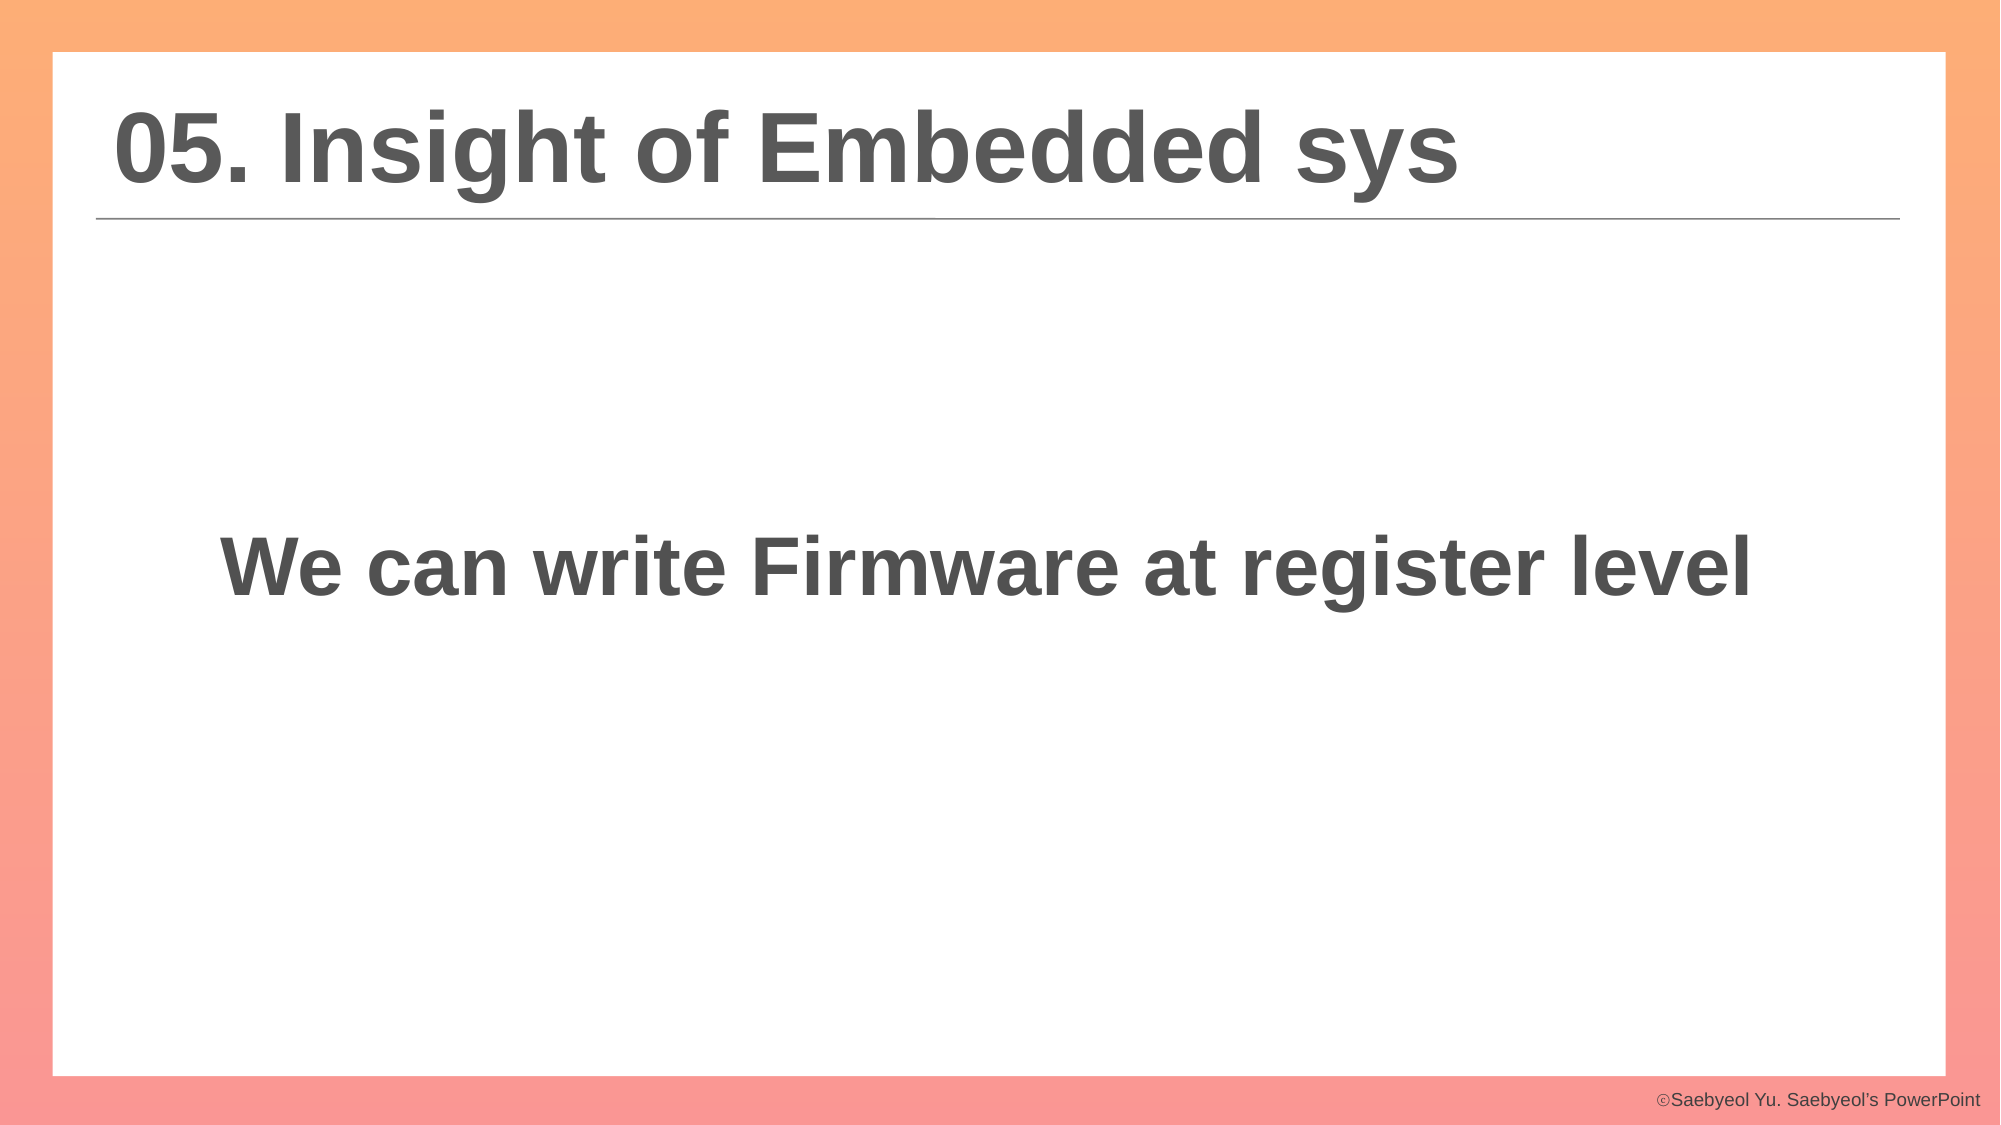

05. Insight of Embedded sys
We can write Firmware at register level